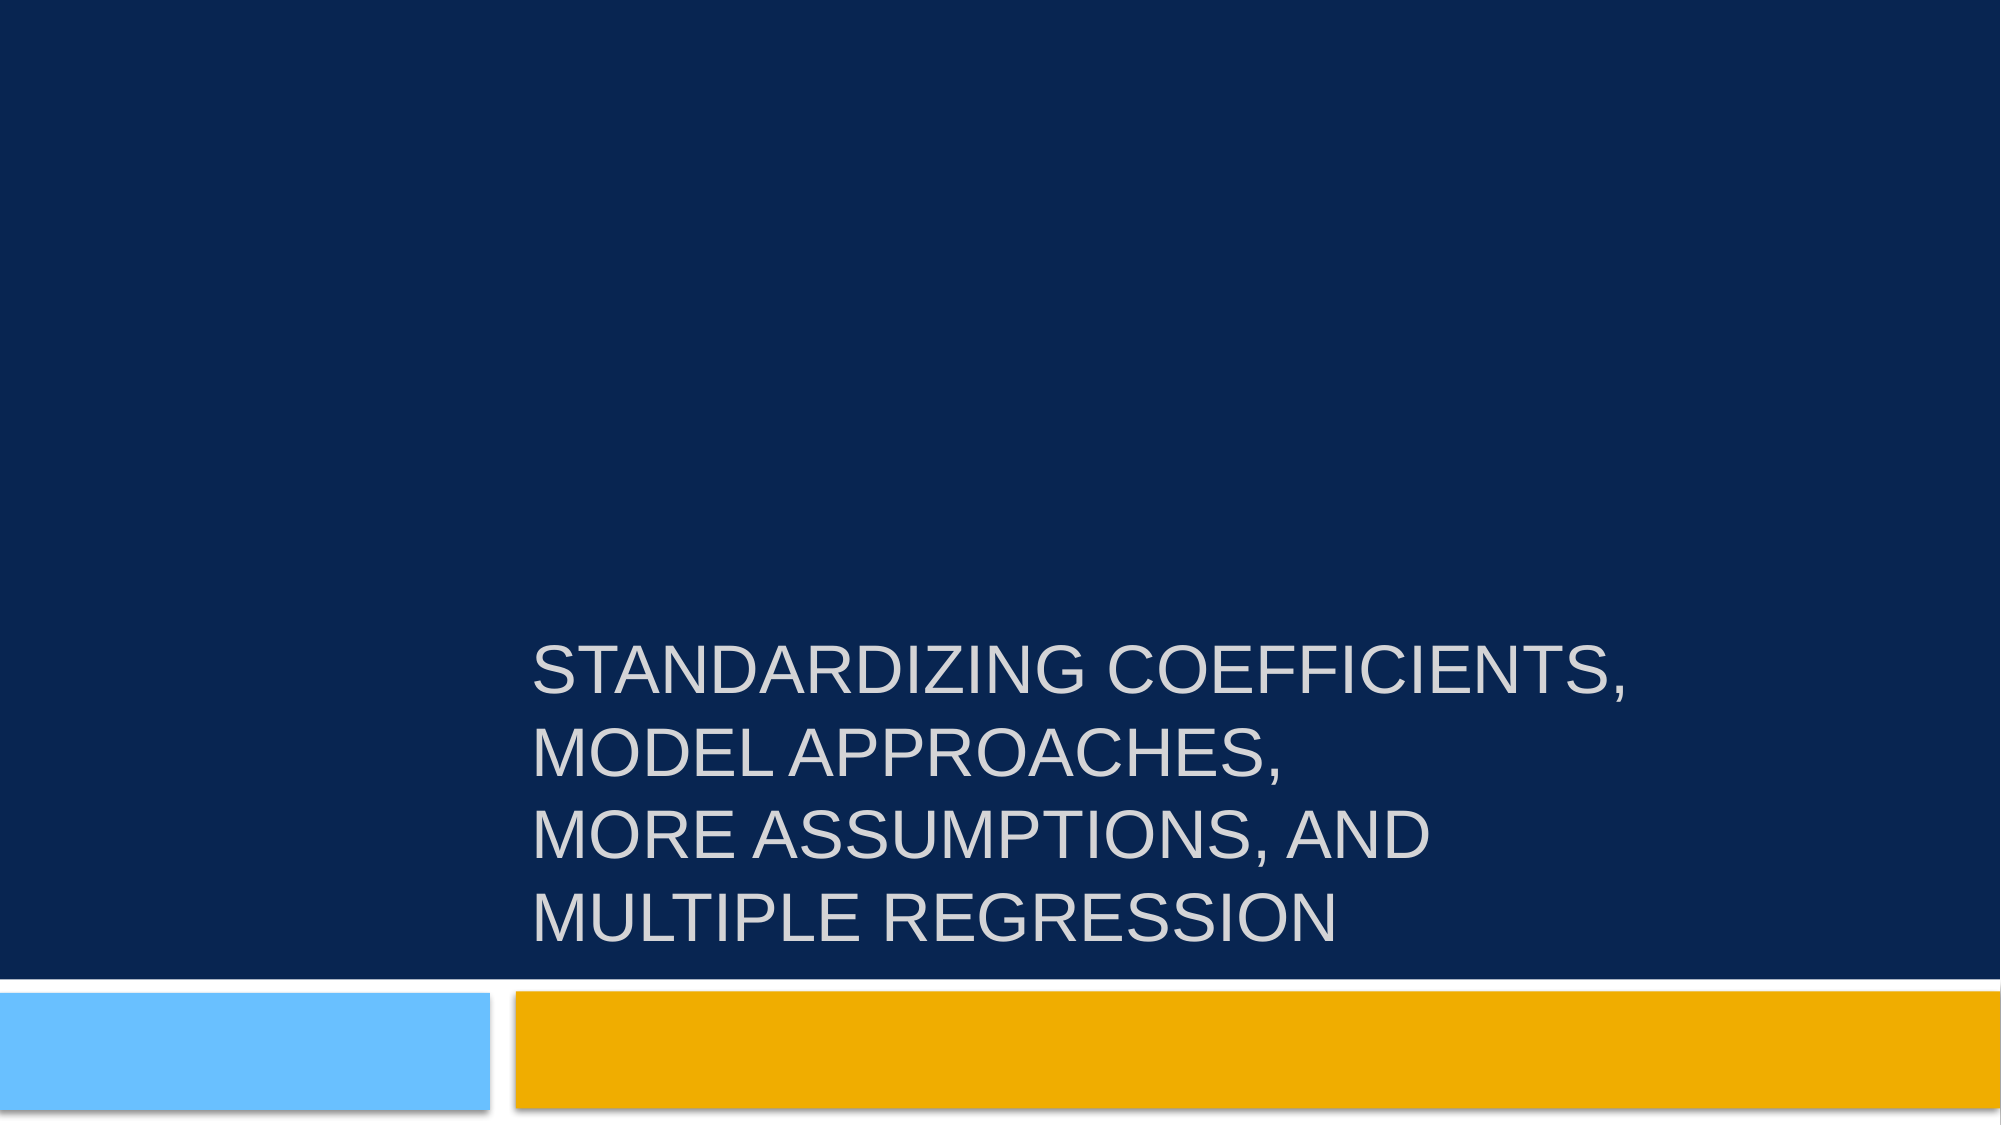

# Standardizing Coefficients, Model Approaches, More Assumptions, And Multiple Regression